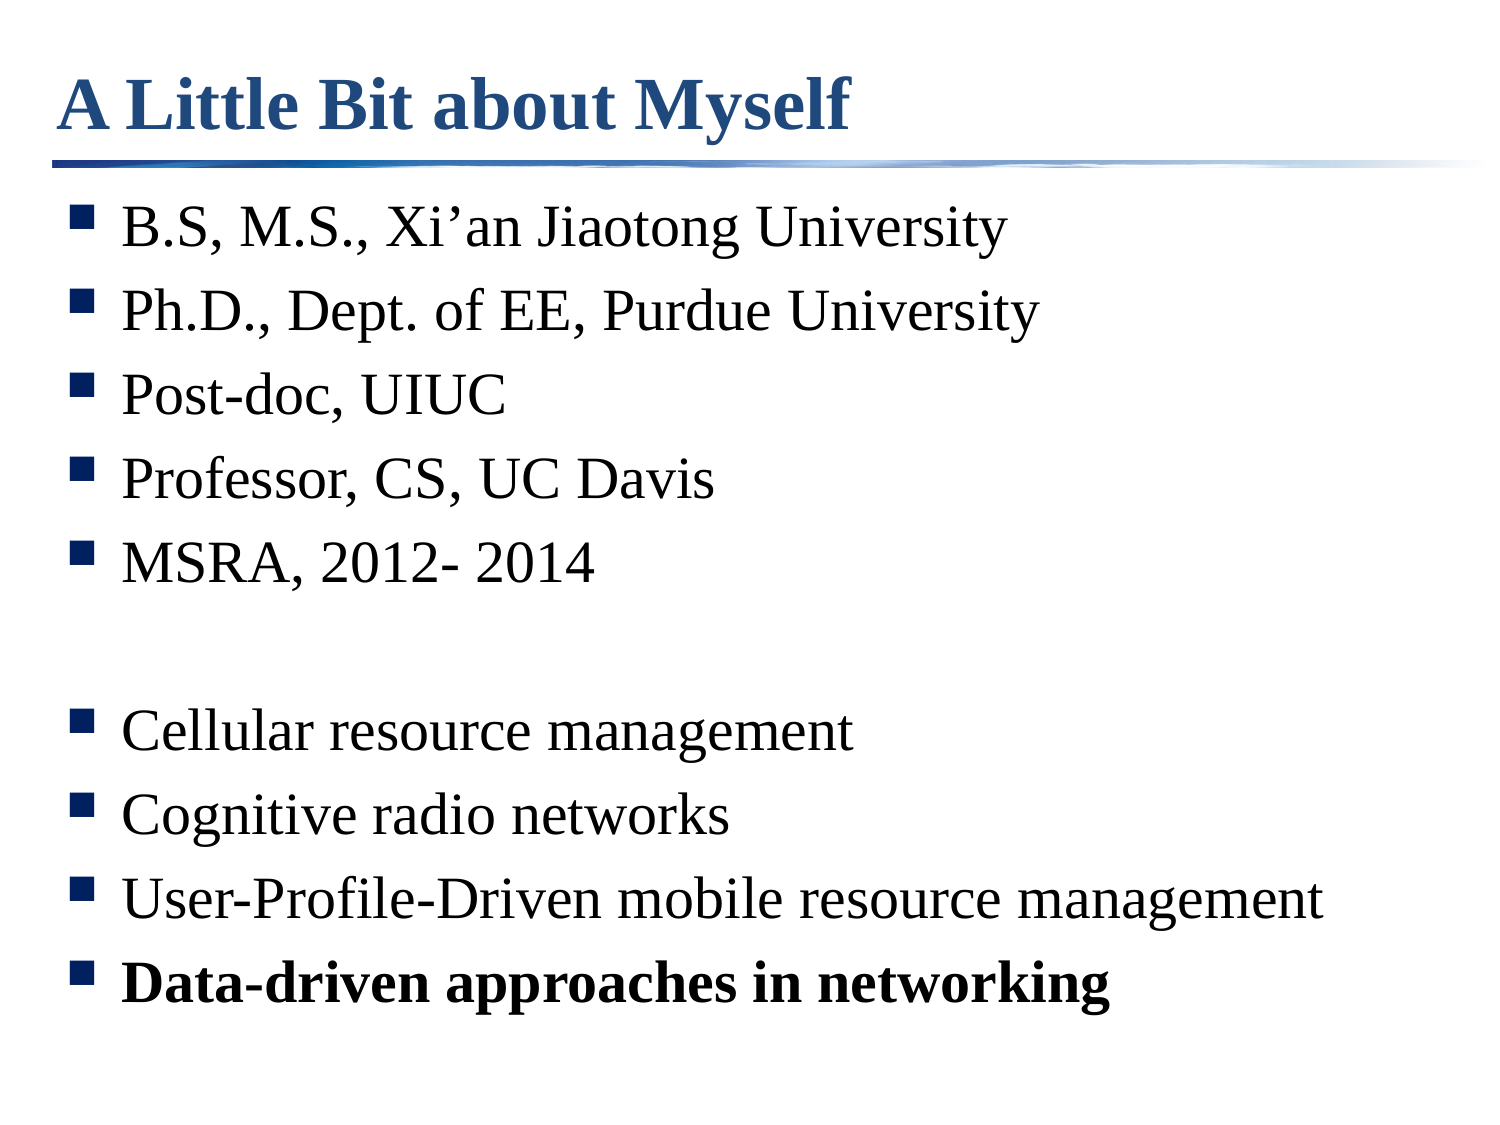

A Little Bit about Myself
B.S, M.S., Xi’an Jiaotong University
Ph.D., Dept. of EE, Purdue University
Post-doc, UIUC
Professor, CS, UC Davis
MSRA, 2012- 2014

Cellular resource management
Cognitive radio networks
User-Profile-Driven mobile resource management
Data-driven approaches in networking